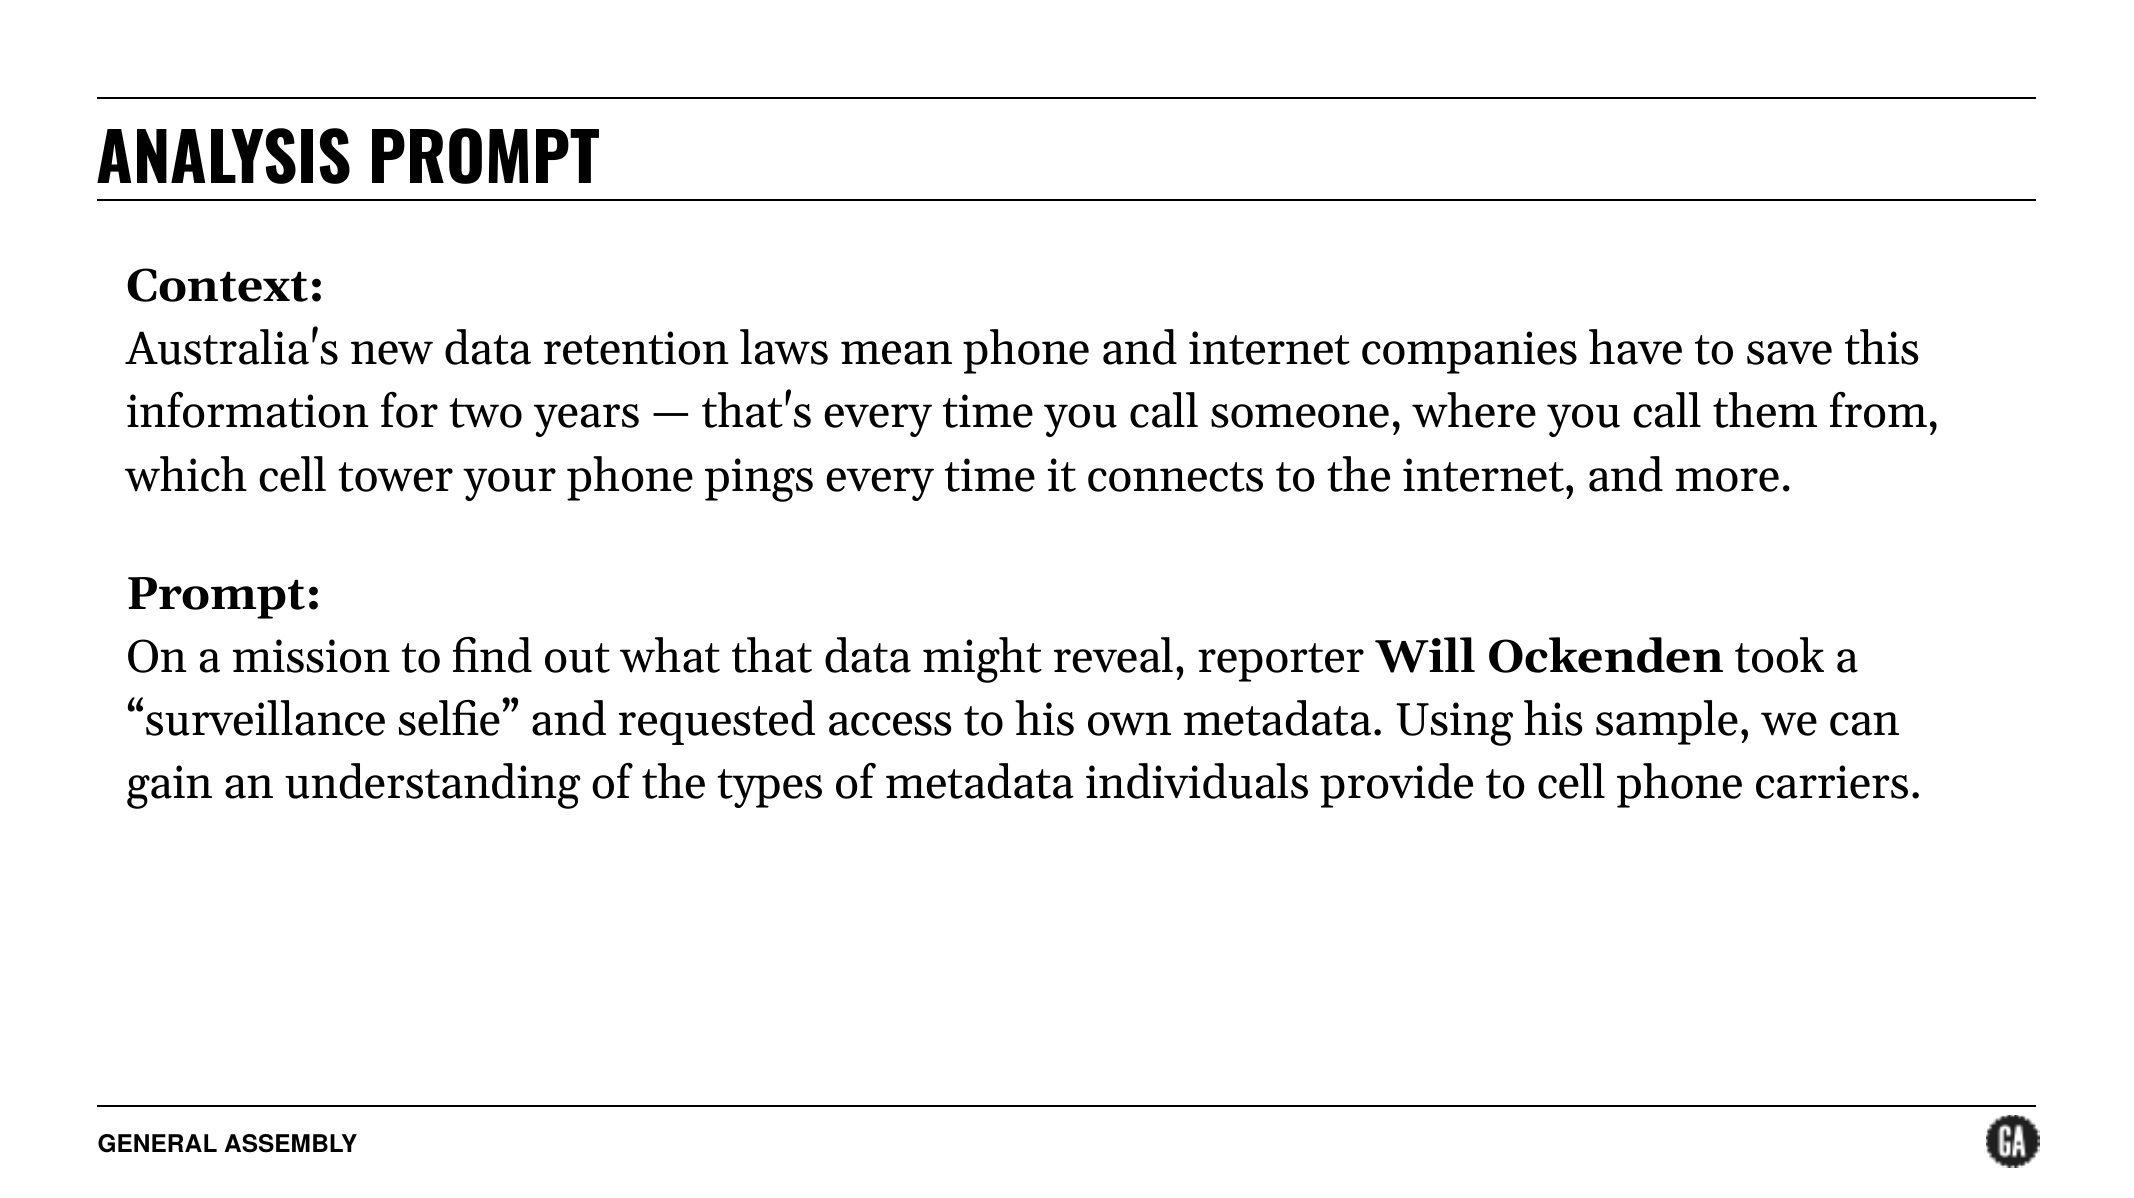

# ANALYSIS PROMPT
Context:
Australia's new data retention laws mean phone and internet companies have to save this information for two years — that's every time you call someone, where you call them from, which cell tower your phone pings every time it connects to the internet, and more.
Prompt:
On a mission to find out what that data might reveal, reporter Will Ockenden took a “surveillance selfie” and requested access to his own metadata. Using his sample, we can gain an understanding of the types of metadata individuals provide to cell phone carriers.